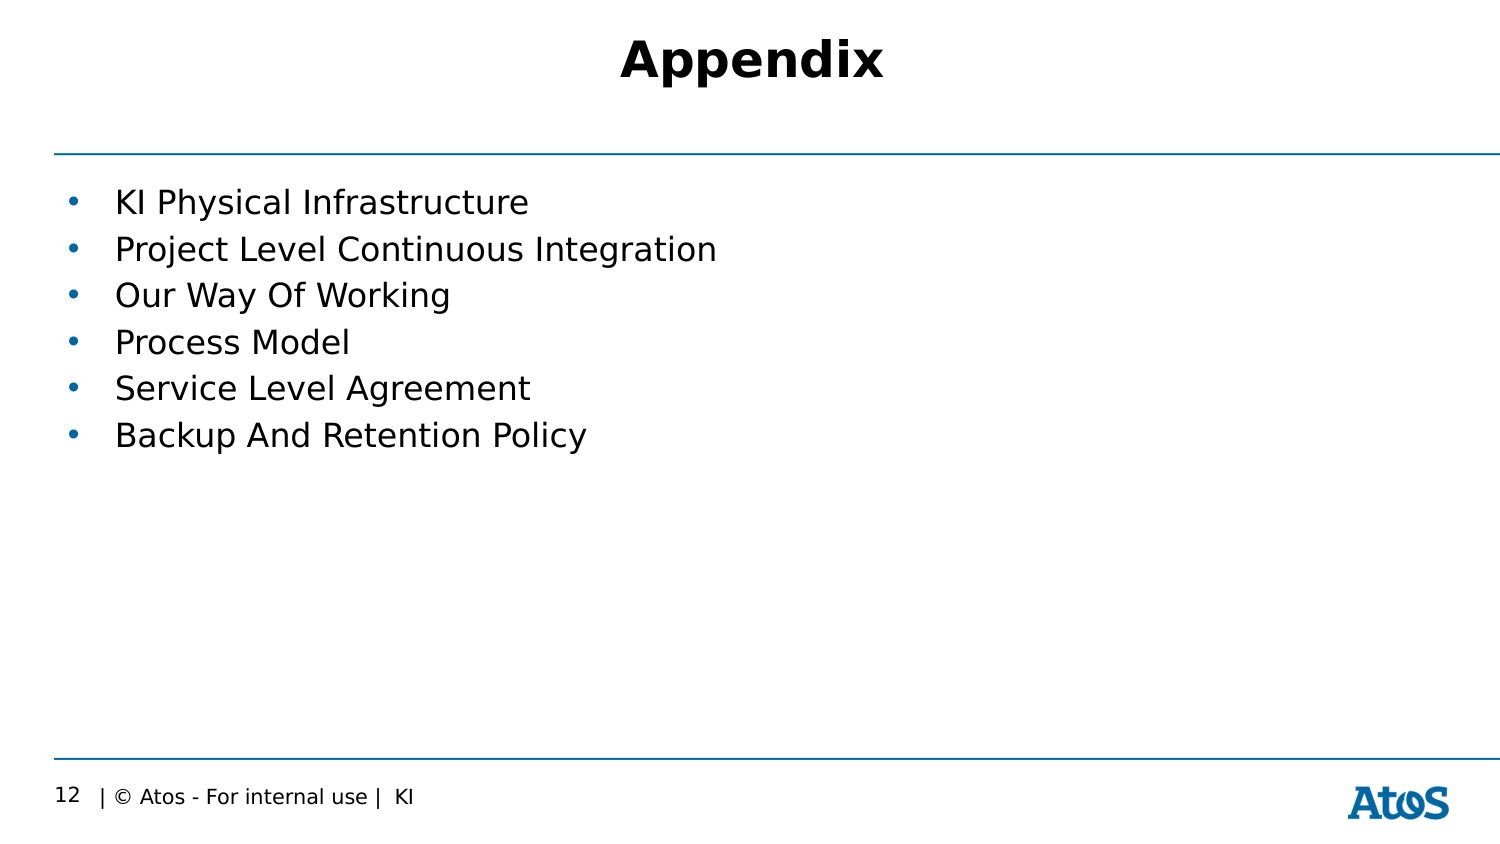

# Appendix
KI Physical Infrastructure
Project Level Continuous Integration
Our Way Of Working
Process Model
Service Level Agreement
Backup And Retention Policy

12